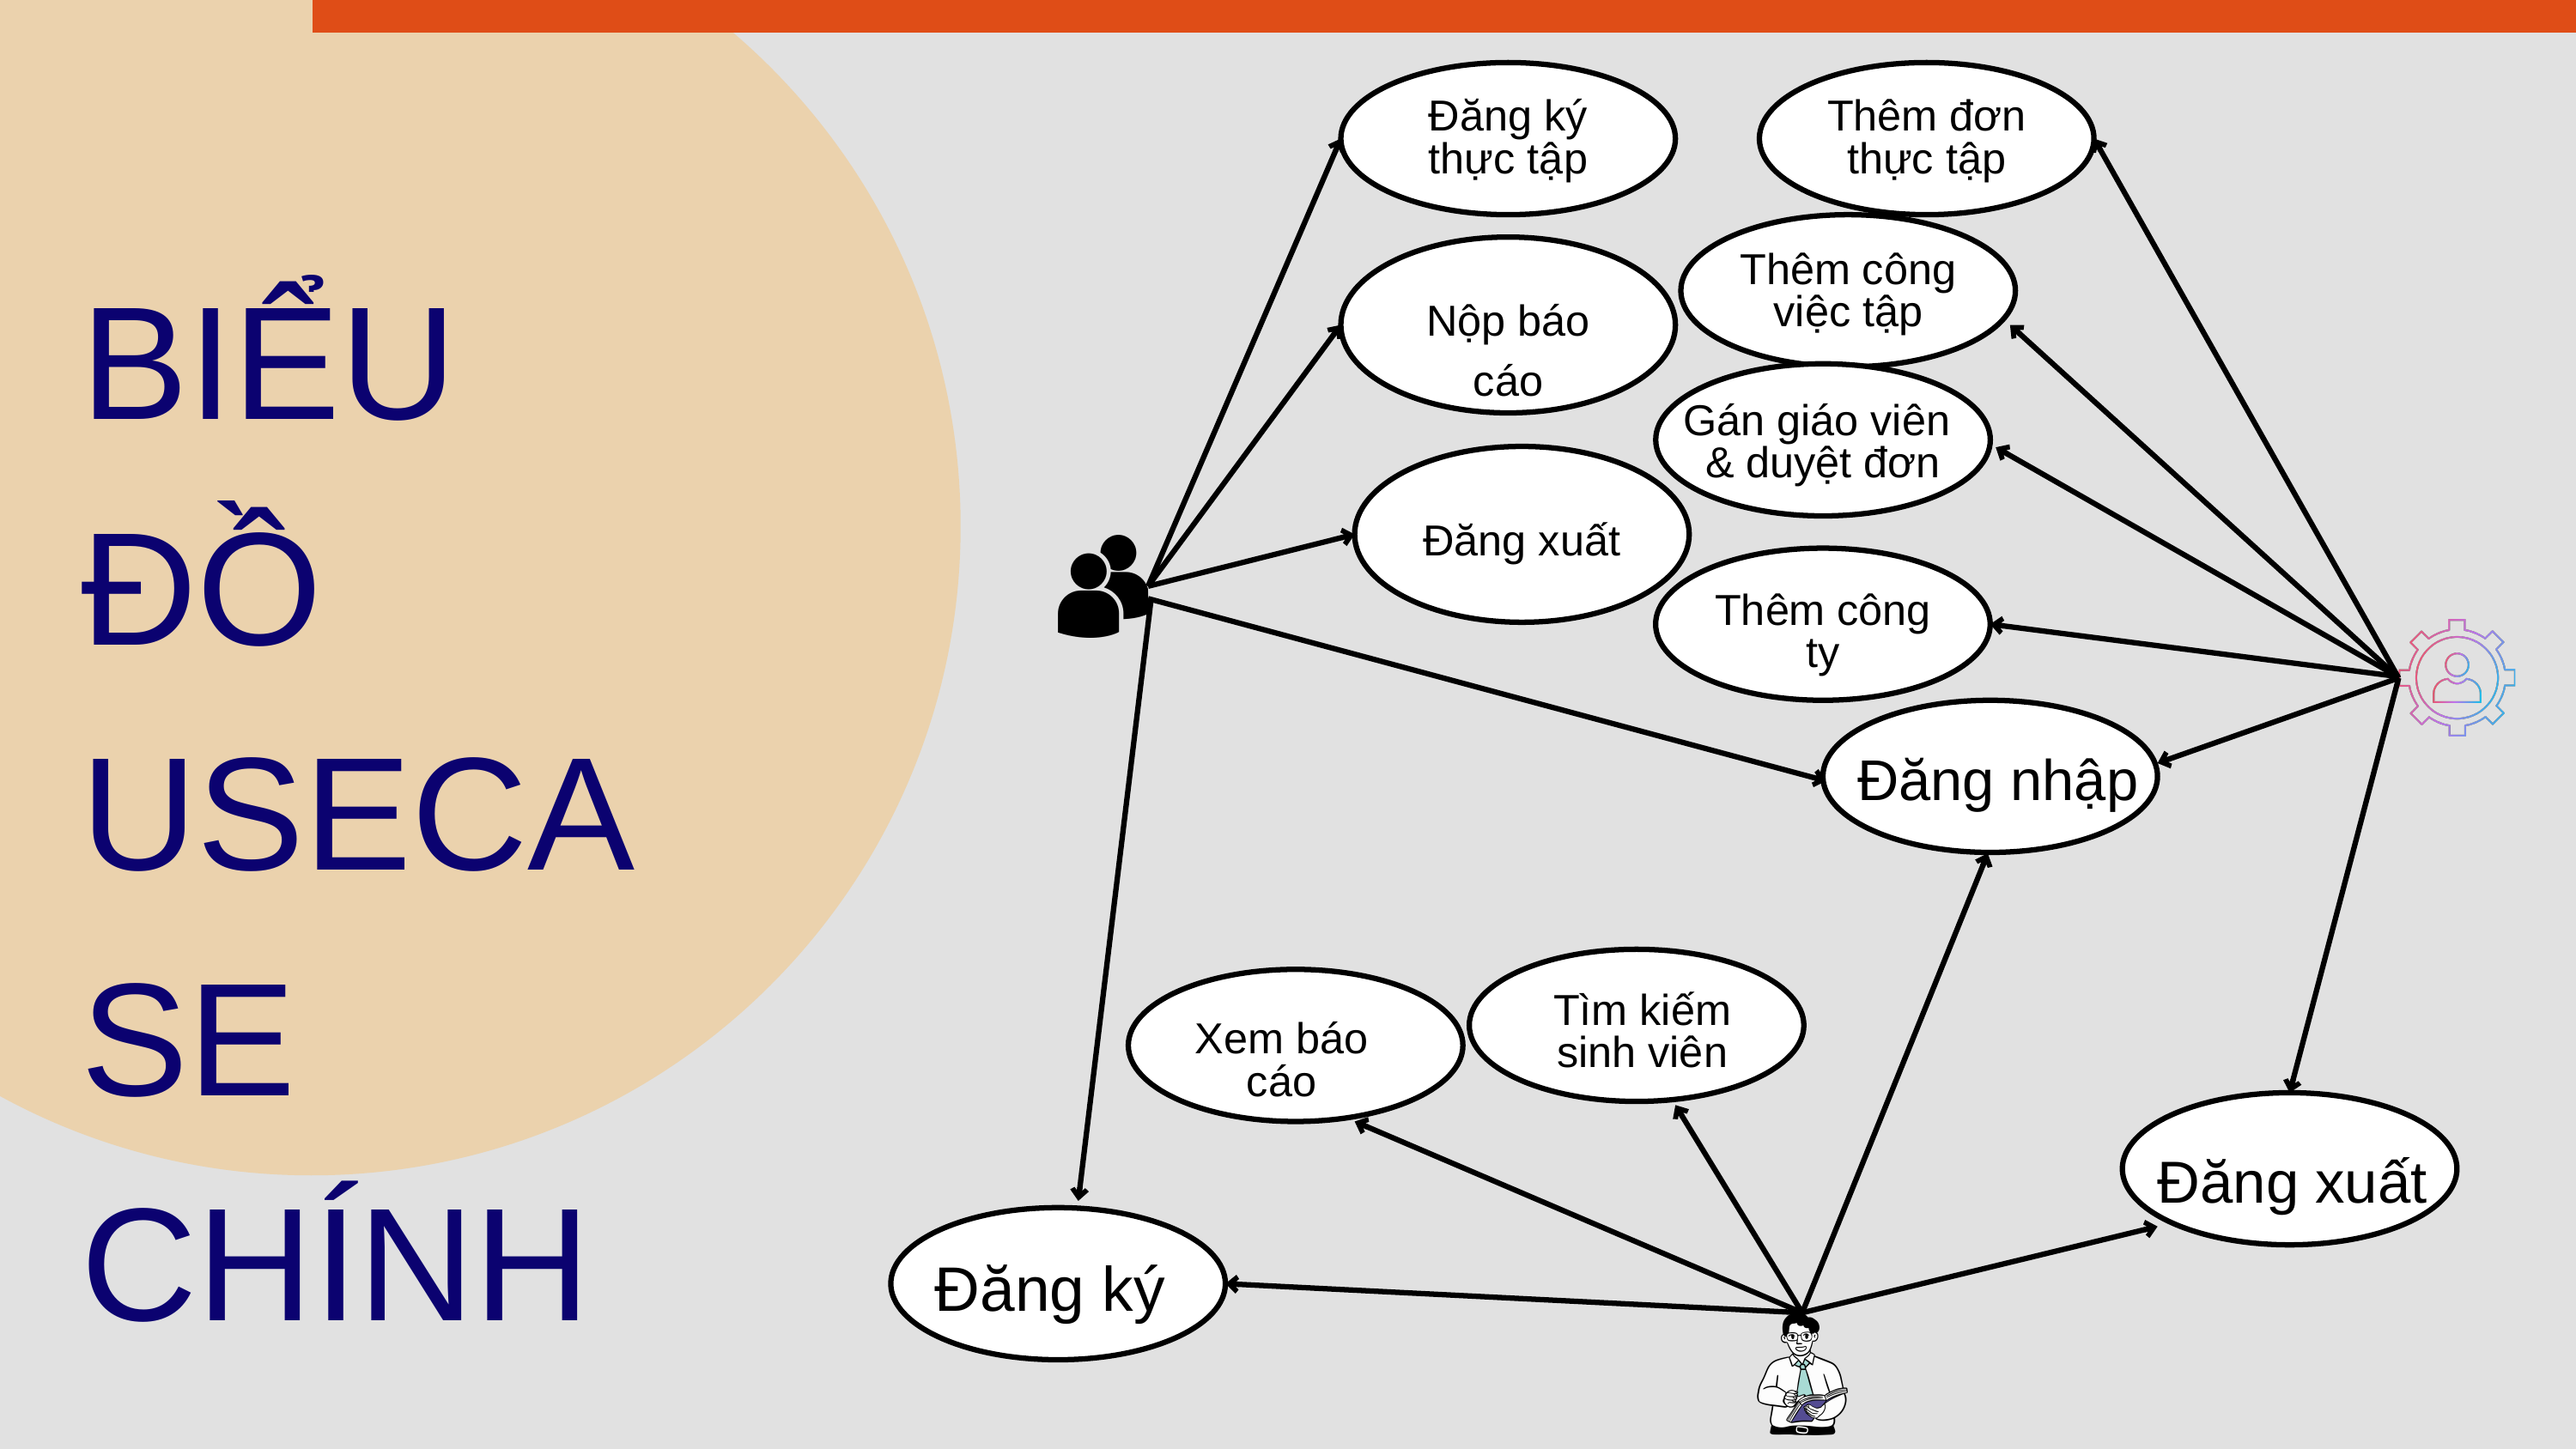

Đăng ký thực tập
Thêm đơn thực tập

Thêm công việc tập
Nộp báo cáo

Gán giáo viên
& duyệt đơn

Đăng xuất

Thêm công ty

Đăng nhập

Tìm kiếm sinh viên
Xem báo cáo

Đăng xuất

Đăng ký

BIỂU ĐỒ
USECASE
CHÍNH